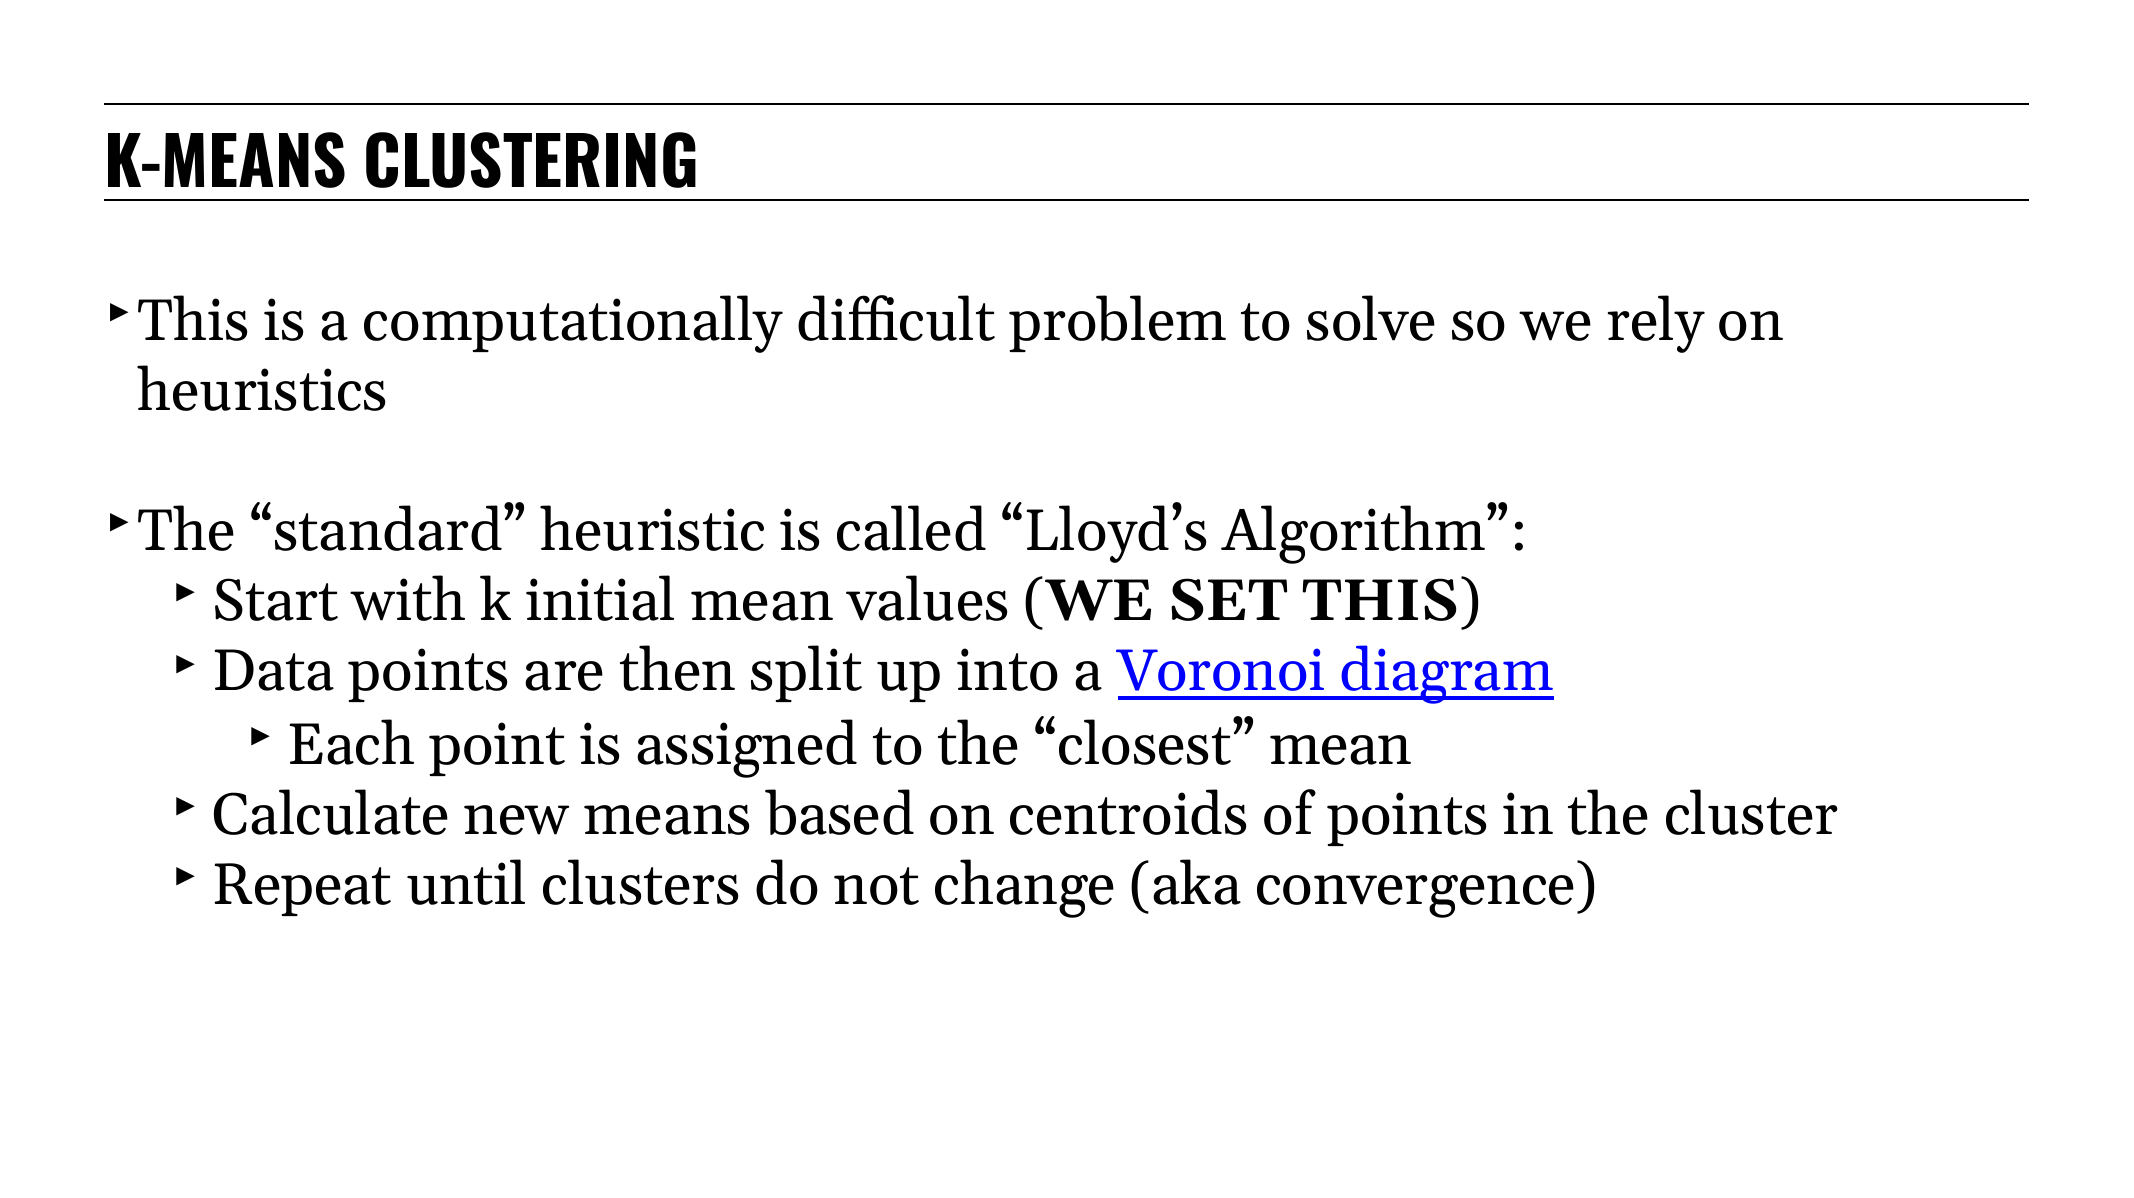

K-MEANS CLUSTERING

This is a computationally difficult problem to solve so we rely on heuristics

The “standard” heuristic is called “Lloyd’s Algorithm”:
Start with k initial mean values (WE SET THIS)
Data points are then split up into a Voronoi diagram
Each point is assigned to the “closest” mean
Calculate new means based on centroids of points in the cluster
Repeat until clusters do not change (aka convergence)